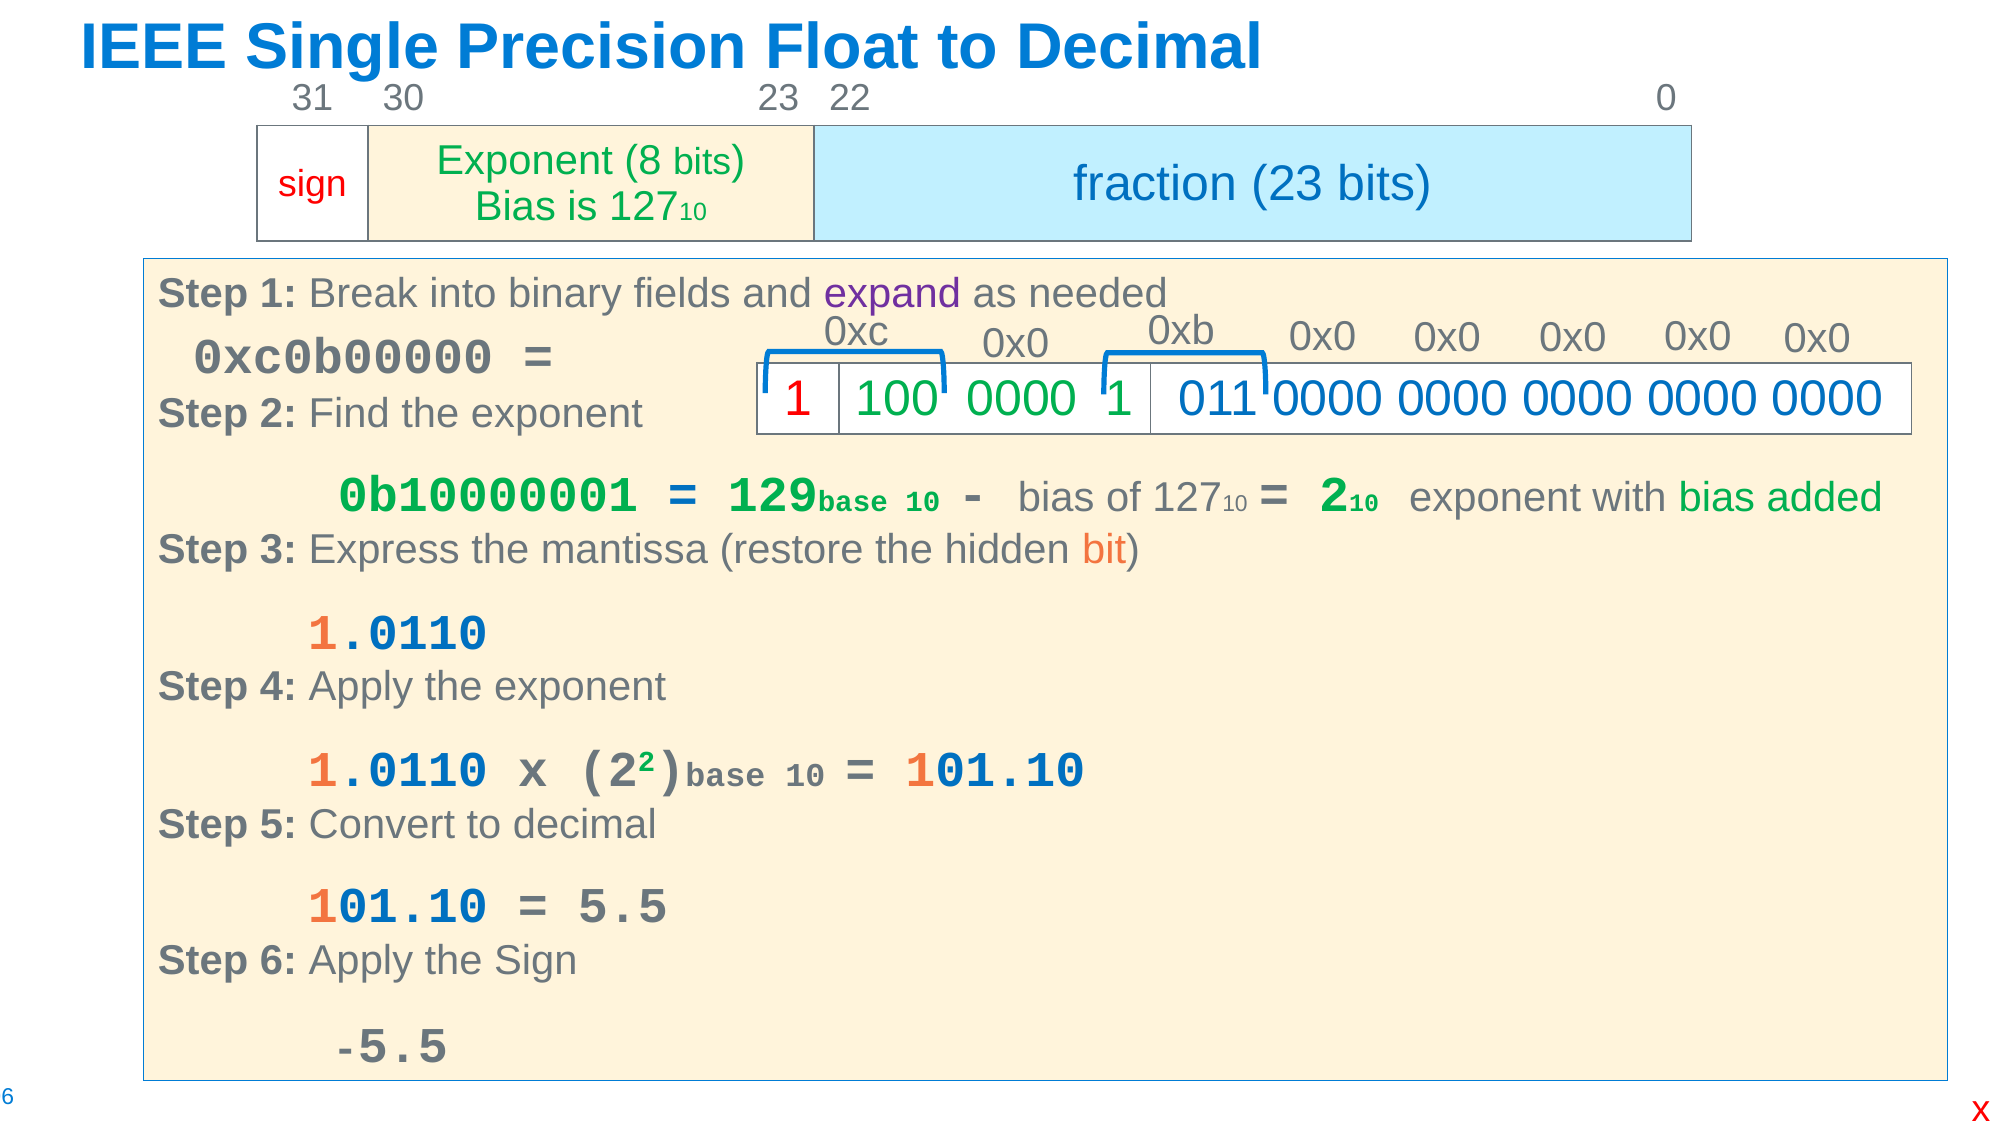

# IEEE Single Precision Float to Decimal
| 31 | 30 |  | 23 | 22 |  |  |  |  | 0 |
| --- | --- | --- | --- | --- | --- | --- | --- | --- | --- |
| sign | Exponent (8 bits) Bias is 12710 |  |  | fraction (23 bits) |  |  |  |  |  |
Step 1: Break into binary fields and expand as needed
 0xc0b00000 =
Step 2: Find the exponent

	 0b10000001 = 129base 10 - bias of 12710 = 210 exponent with bias added
Step 3: Express the mantissa (restore the hidden bit)

	1.0110
Step 4: Apply the exponent

	1.0110 x (22)base 10 = 101.10
Step 5: Convert to decimal

	101.10 = 5.5
Step 6: Apply the Sign

	 -5.5

0xb
0xc
0x0
0x0
0x0
0x0
0x0
0x0
| 1 | 100 0000 1 | 011 0000 0000 0000 0000 0000 |
| --- | --- | --- |
x